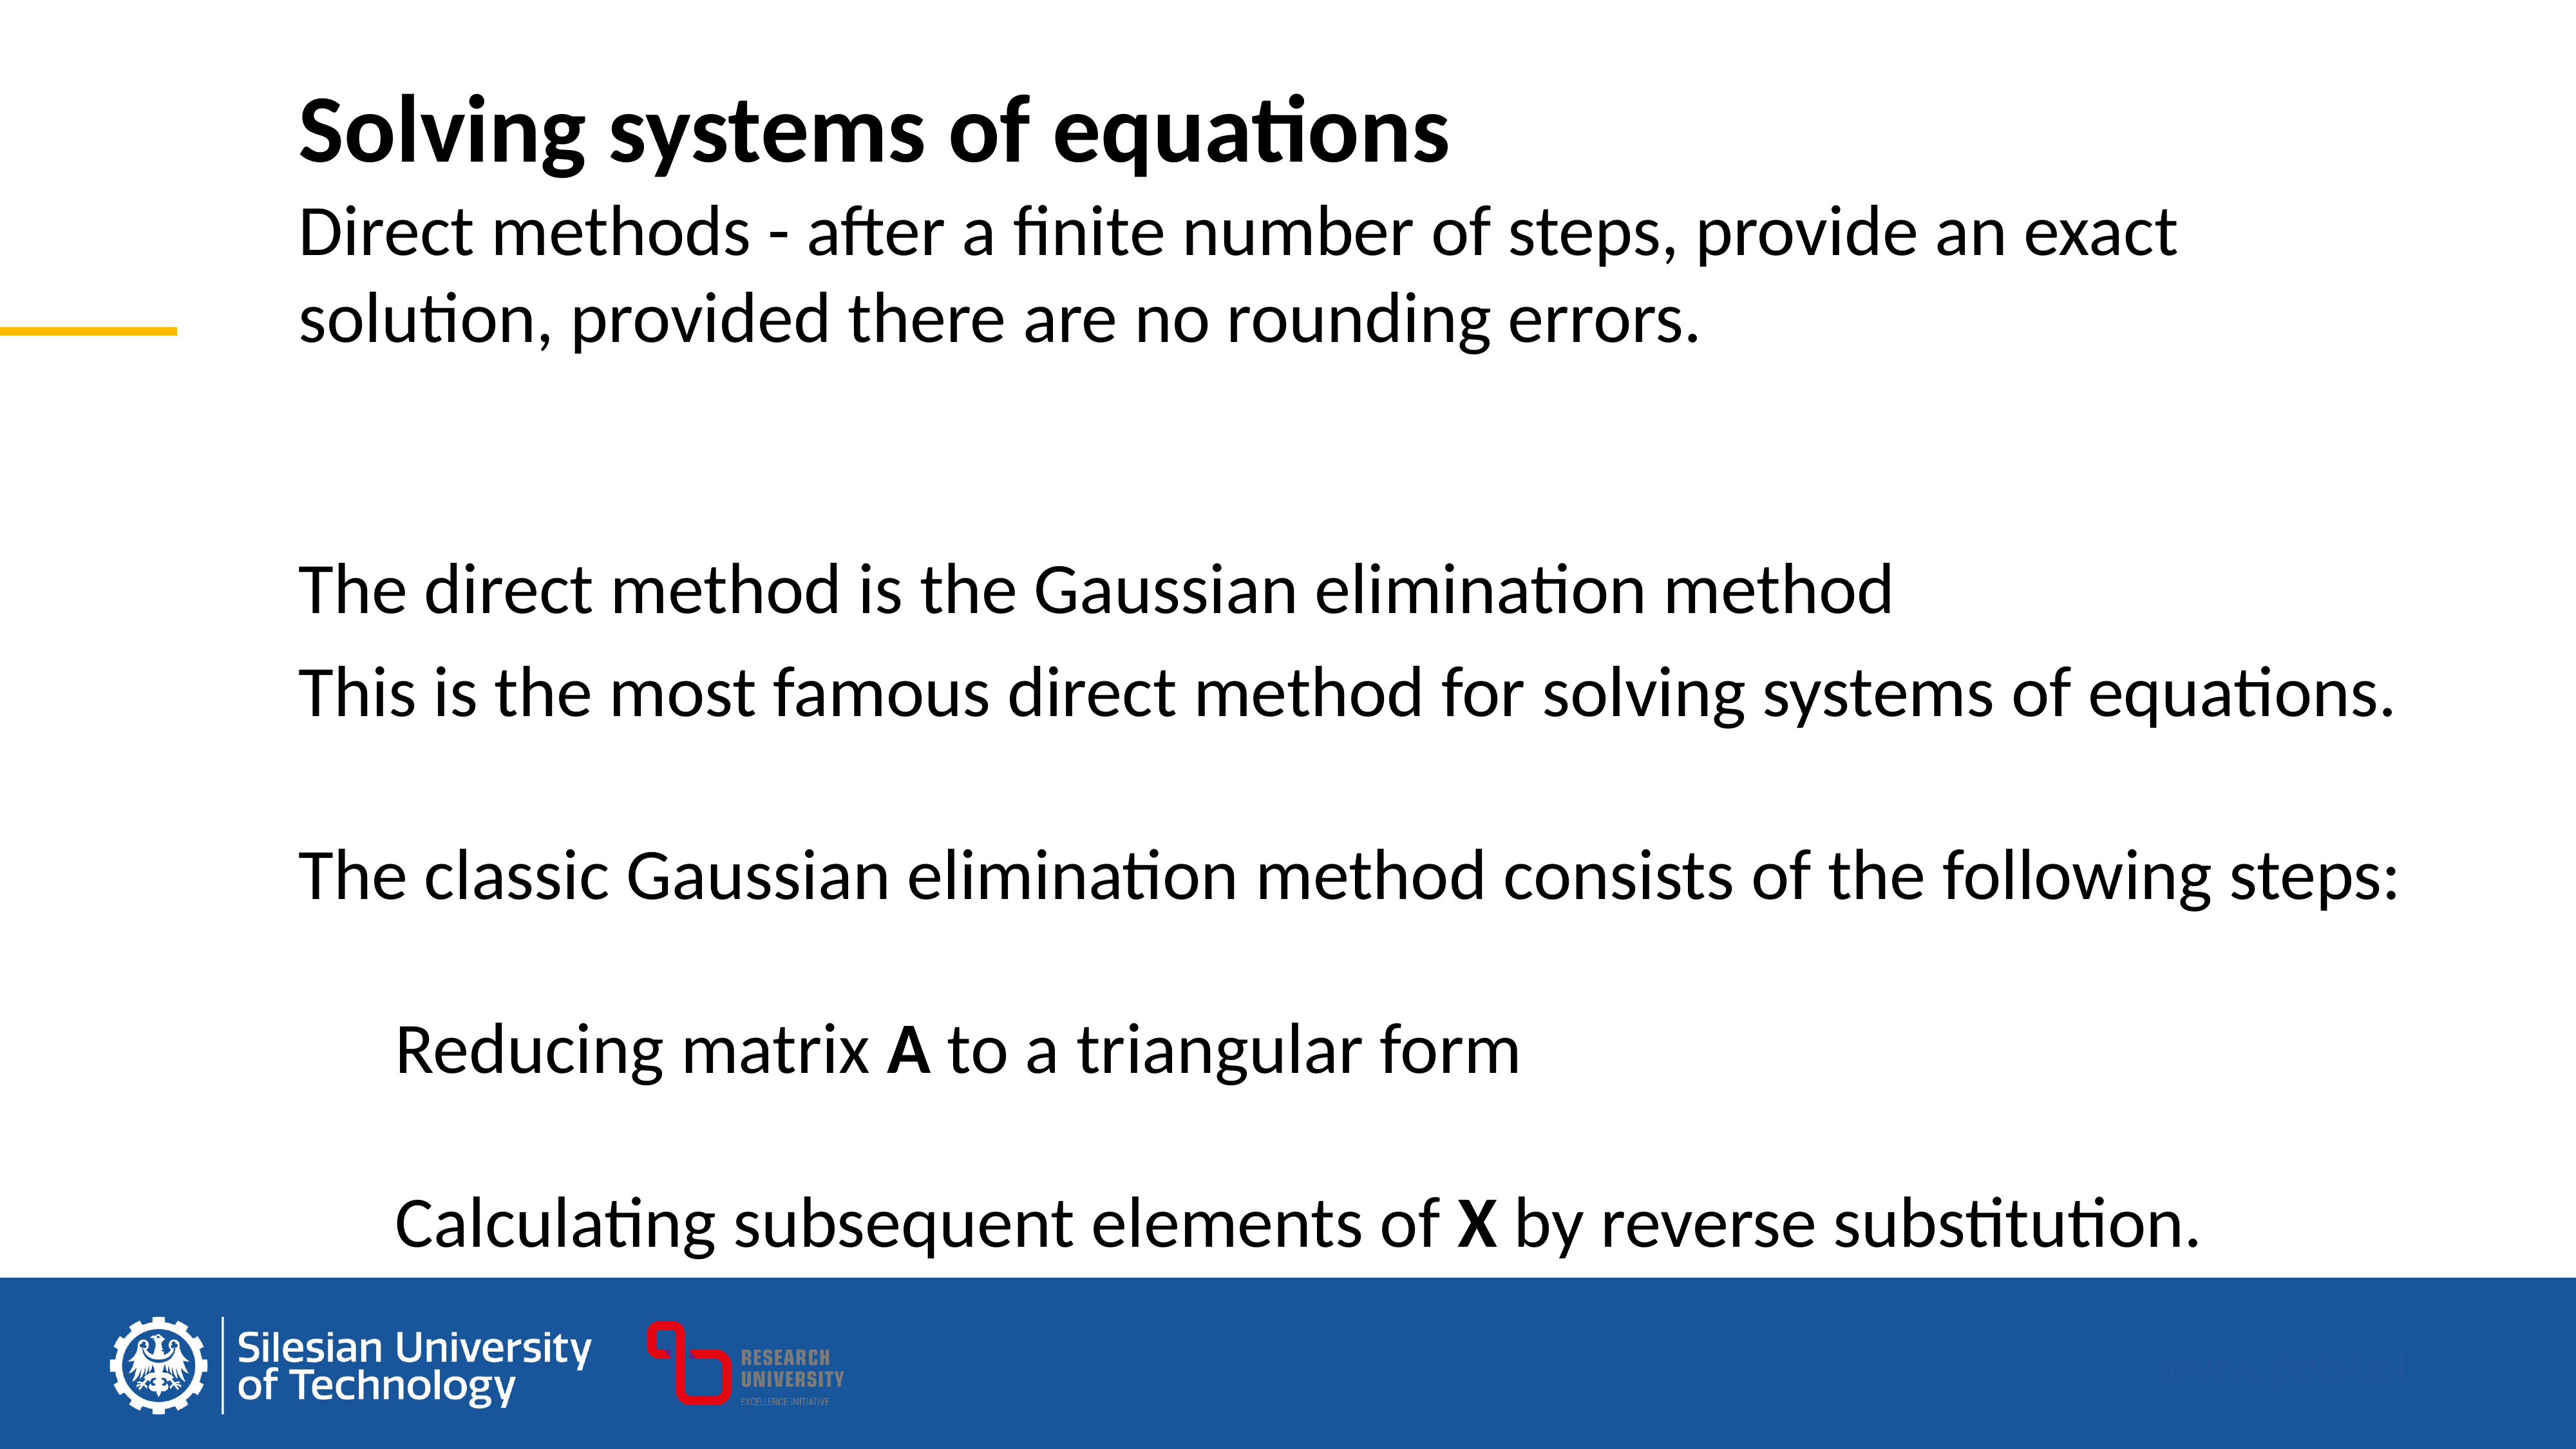

Solving systems of equations
Direct methods - after a finite number of steps, provide an exact solution, provided there are no rounding errors.
The direct method is the Gaussian elimination method
This is the most famous direct method for solving systems of equations.
The classic Gaussian elimination method consists of the following steps:

	Reducing matrix A to a triangular form

	Calculating subsequent elements of X by reverse substitution.